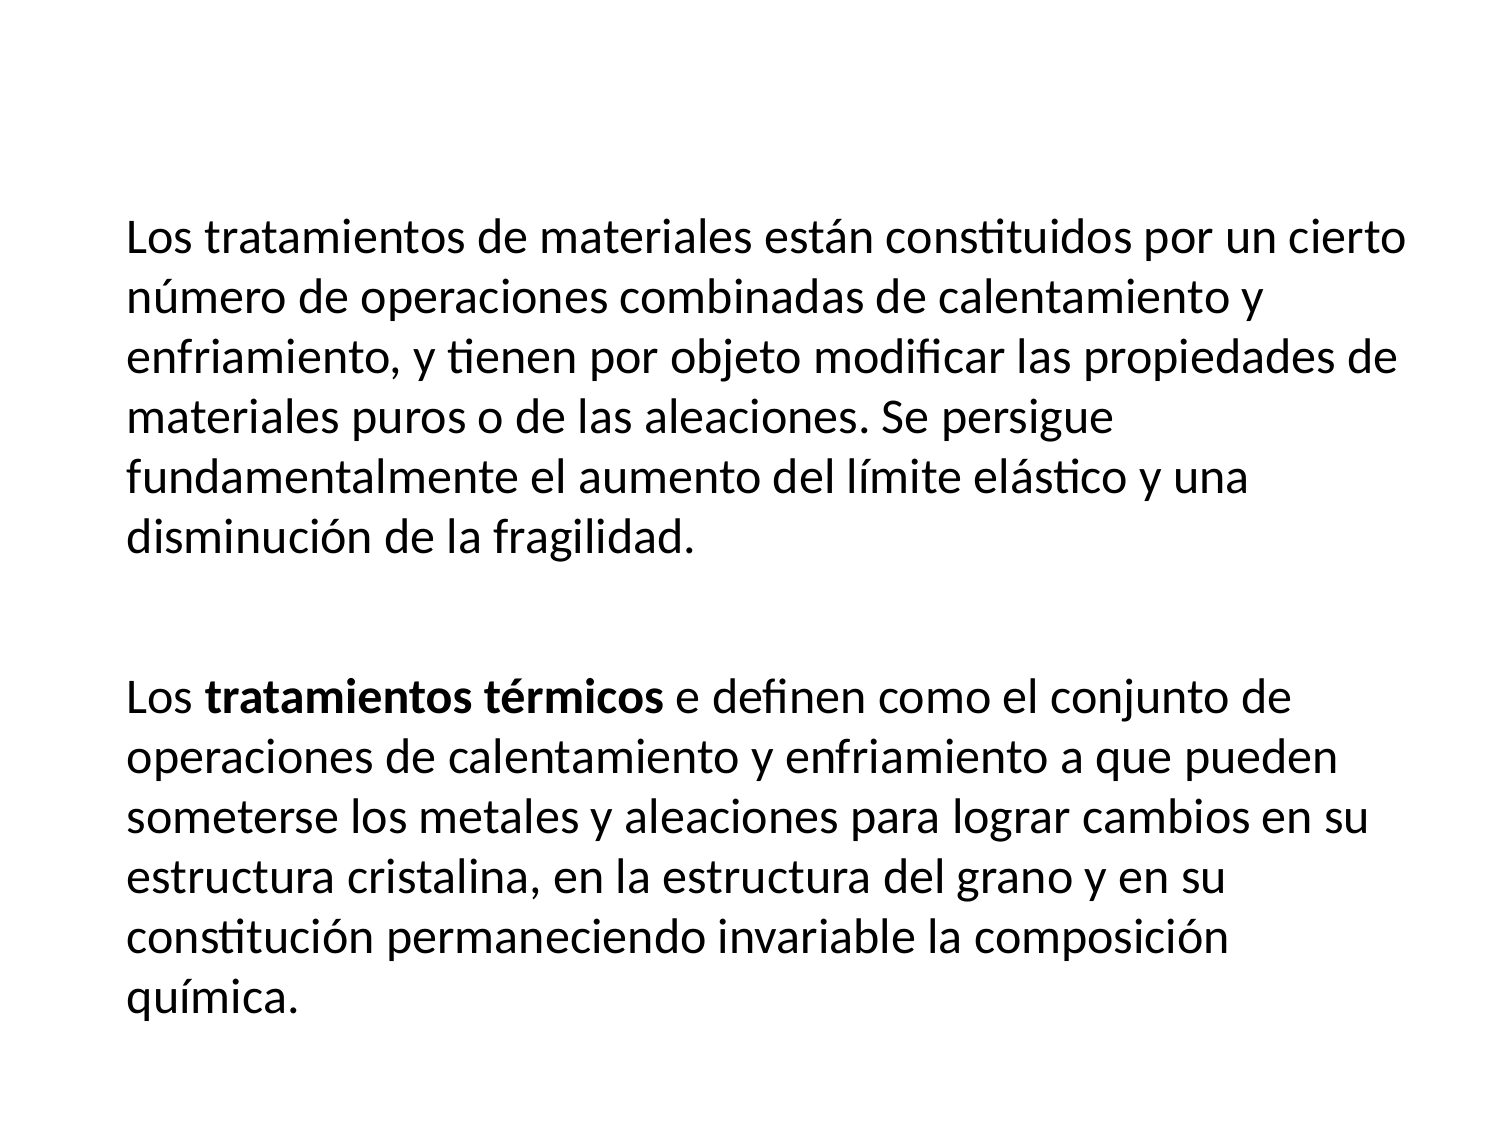

Los tratamientos de materiales están constituidos por un cierto número de operaciones combinadas de calentamiento y enfriamiento, y tienen por objeto modificar las propiedades de materiales puros o de las aleaciones. Se persigue fundamentalmente el aumento del límite elástico y una disminución de la fragilidad.
Los tratamientos térmicos e definen como el conjunto de operaciones de calentamiento y enfriamiento a que pueden someterse los metales y aleaciones para lograr cambios en su estructura cristalina, en la estructura del grano y en su constitución permaneciendo invariable la composición química.